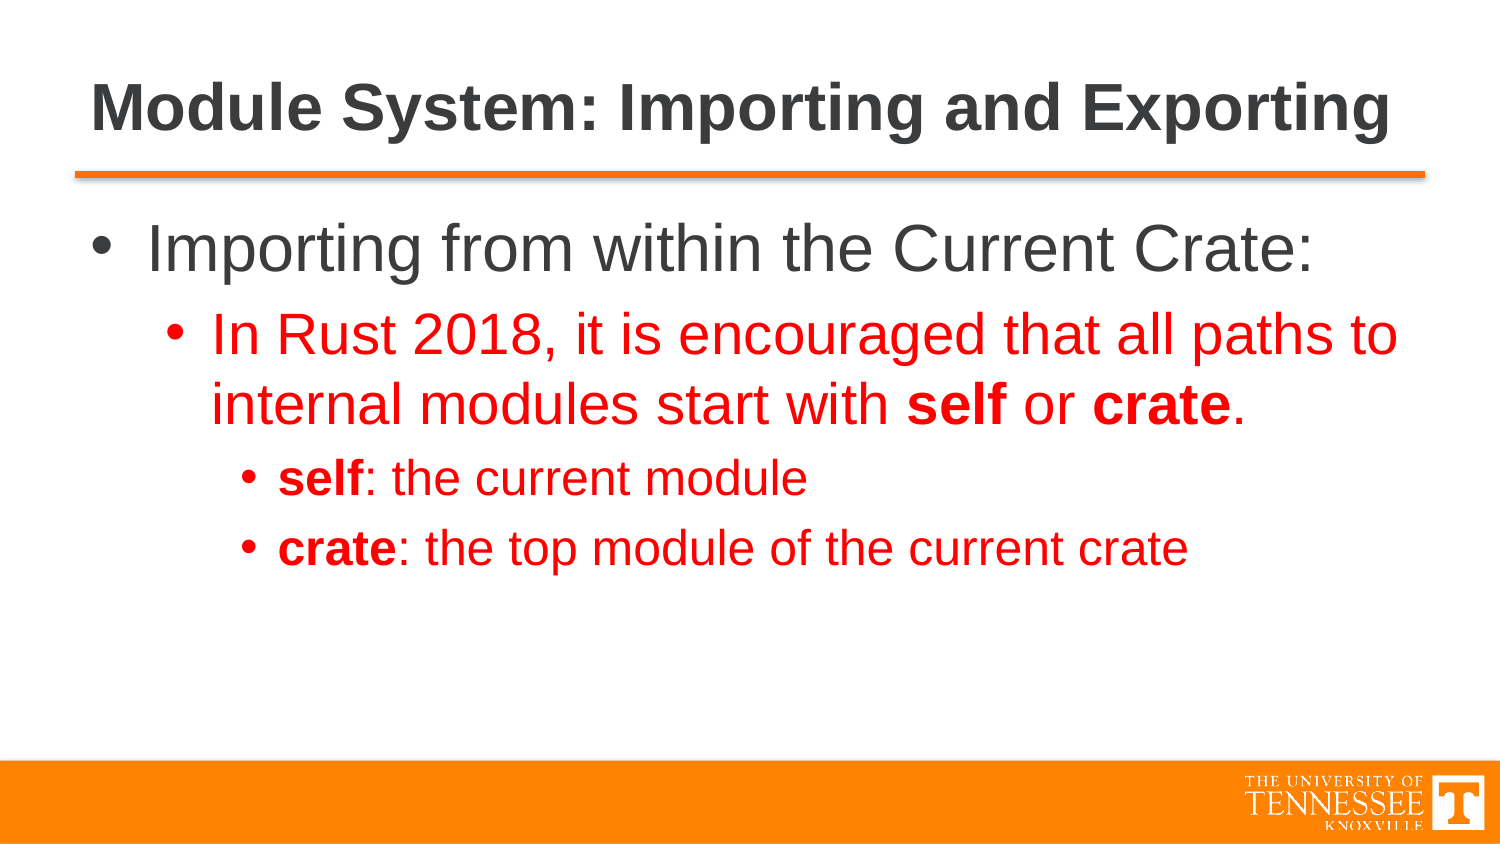

# Module System: Importing and Exporting
Importing from within the Current Crate:
In Rust 2018, it is encouraged that all paths to internal modules start with self or crate.
self: the current module
crate: the top module of the current crate